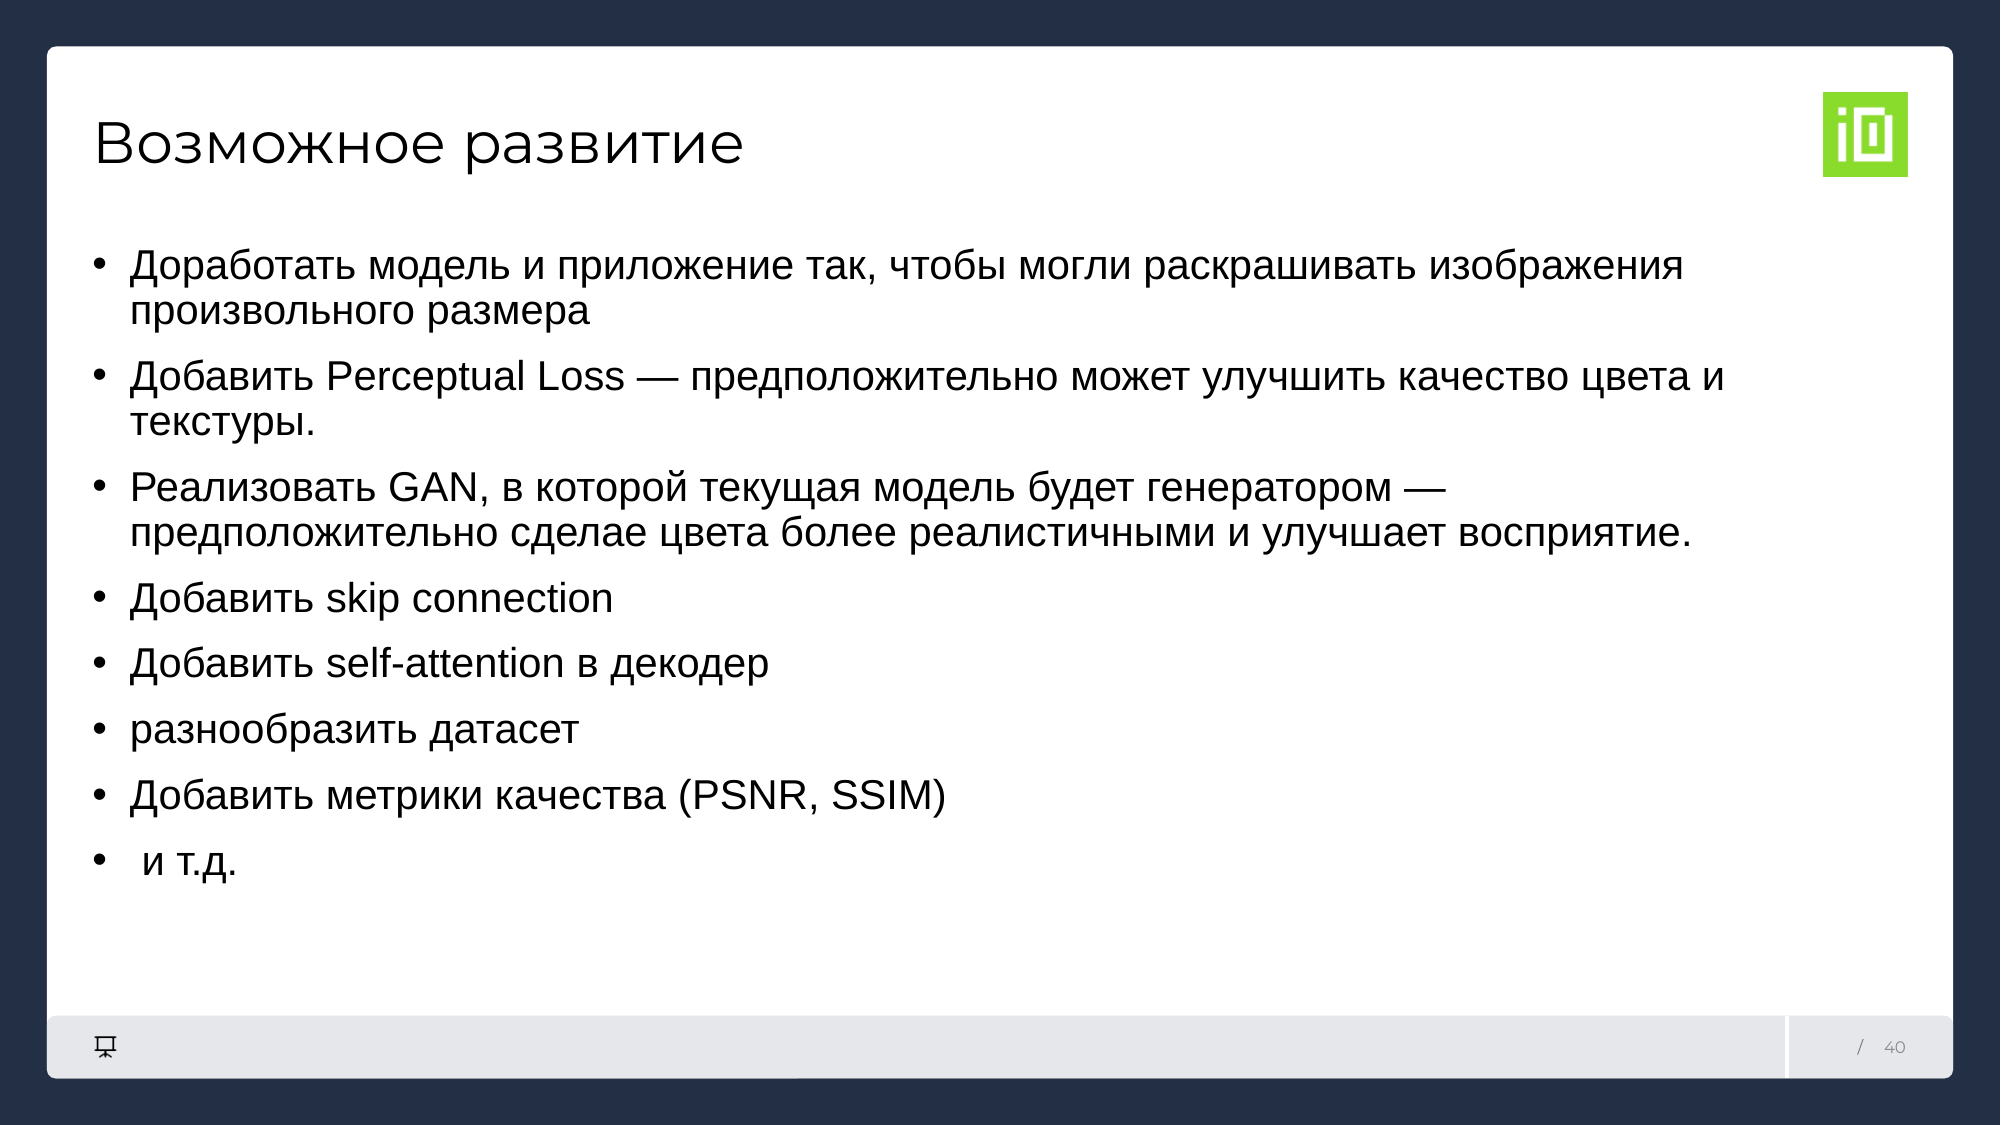

# Возможное развитие
Доработать модель и приложение так, чтобы могли раскрашивать изображения произвольного размера
Добавить Perceptual Loss — предположительно может улучшить качество цвета и текстуры.
Реализовать GAN, в которой текущая модель будет генератором — предположительно сделае цвета более реалистичными и улучшает восприятие.
Добавить skip connection
Добавить self-attention в декодер
разнообразить датасет
Добавить метрики качества (PSNR, SSIM)
 и т.д.

9
40